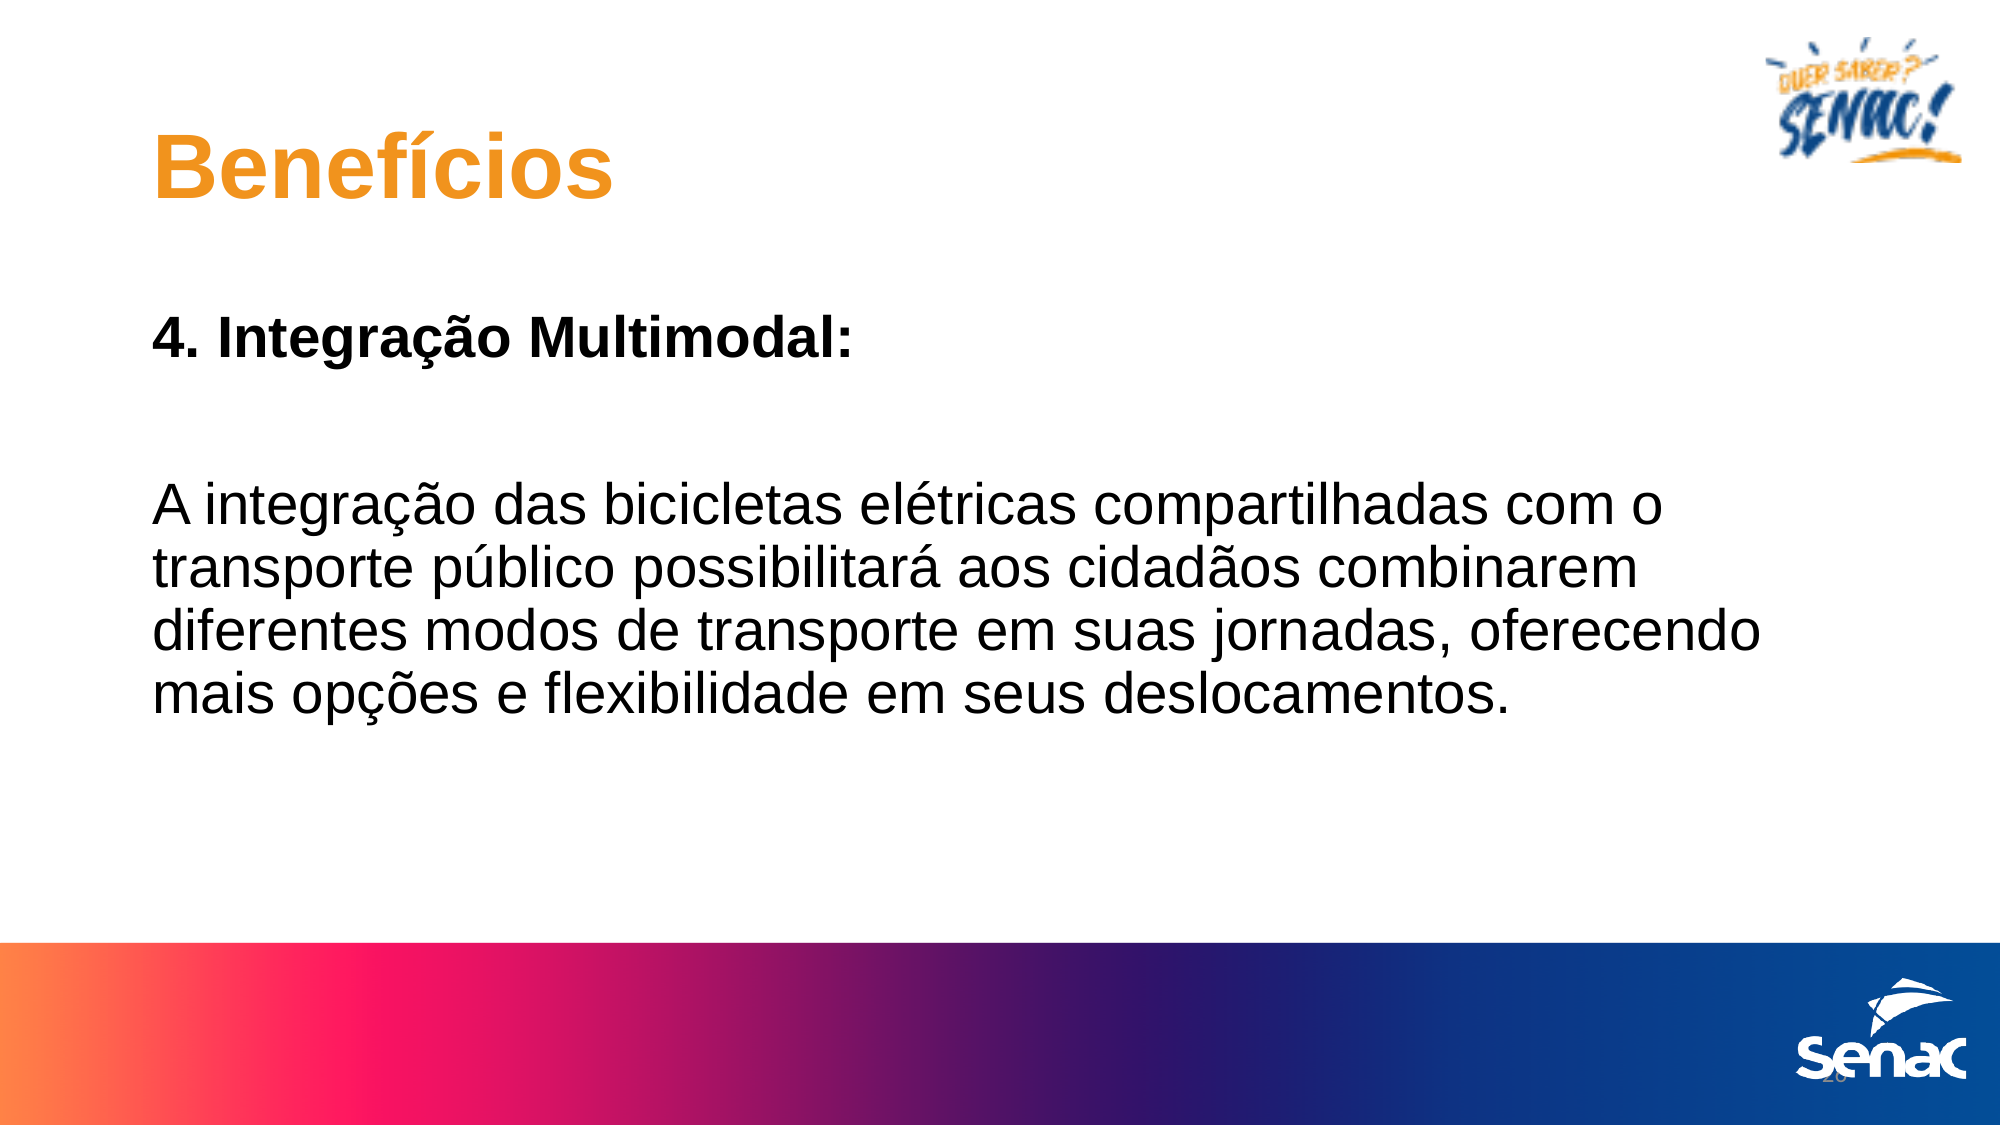

# Benefícios
4. Integração Multimodal:

A integração das bicicletas elétricas compartilhadas com o transporte público possibilitará aos cidadãos combinarem diferentes modos de transporte em suas jornadas, oferecendo mais opções e flexibilidade em seus deslocamentos.
26